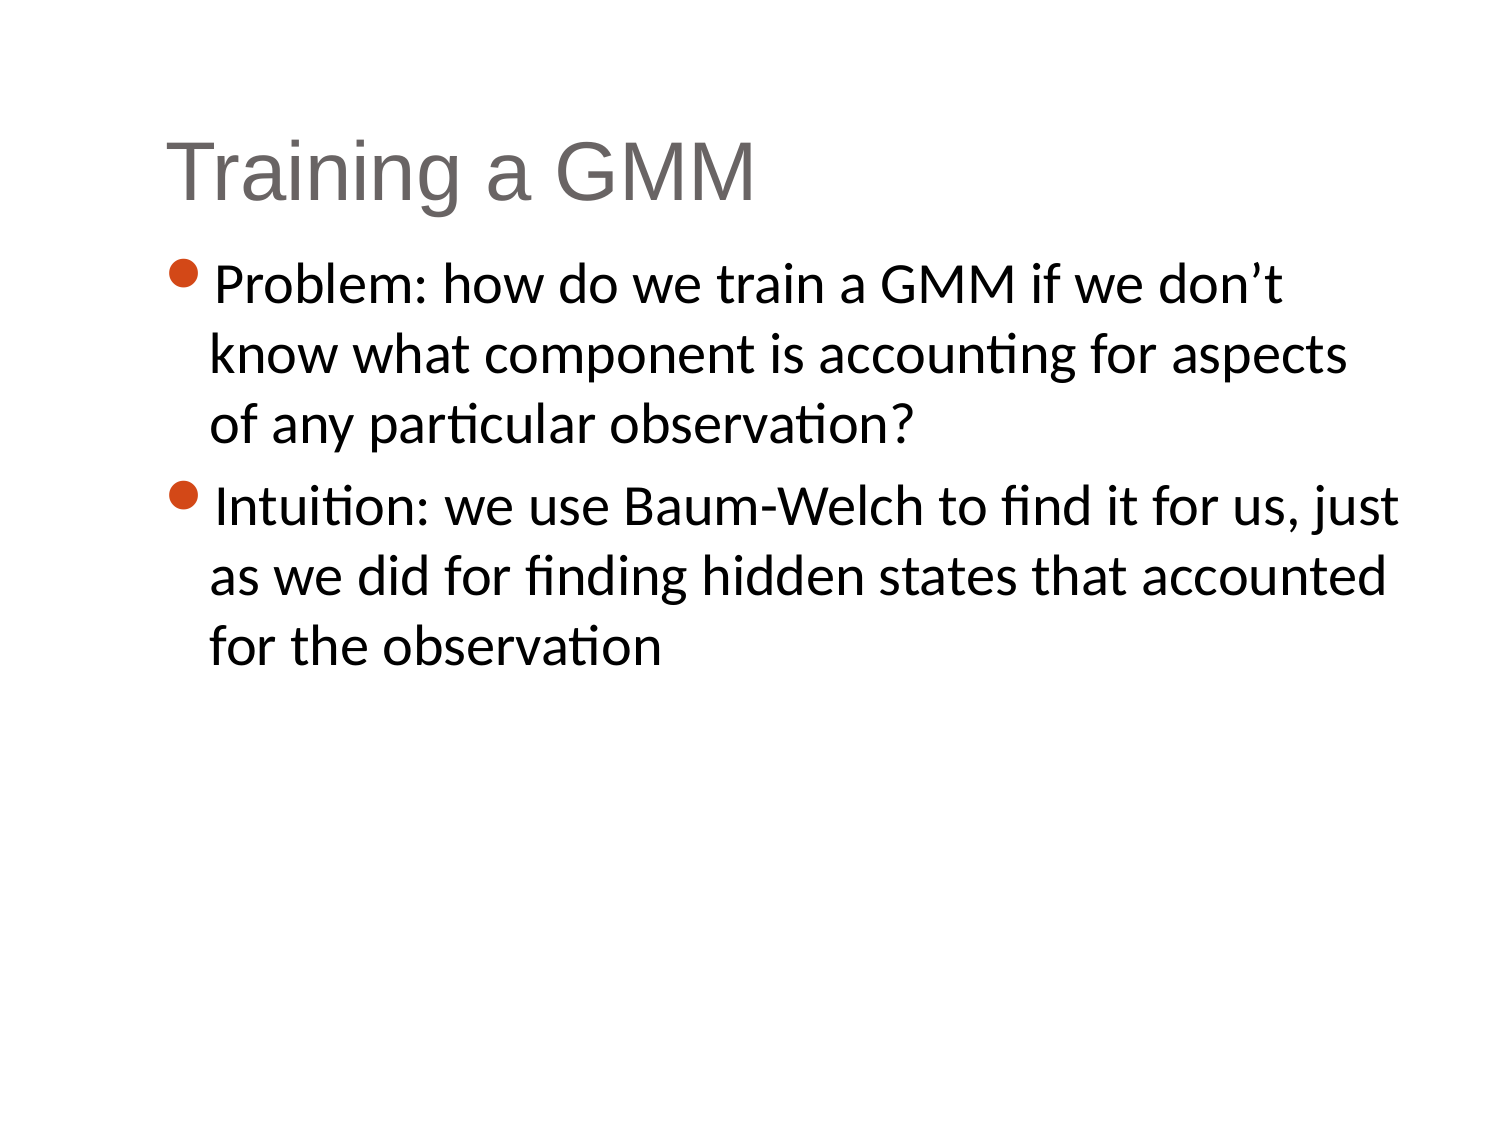

# Training a GMM
Problem: how do we train a GMM if we don’t know what component is accounting for aspects of any particular observation?
Intuition: we use Baum-Welch to find it for us, just as we did for finding hidden states that accounted for the observation